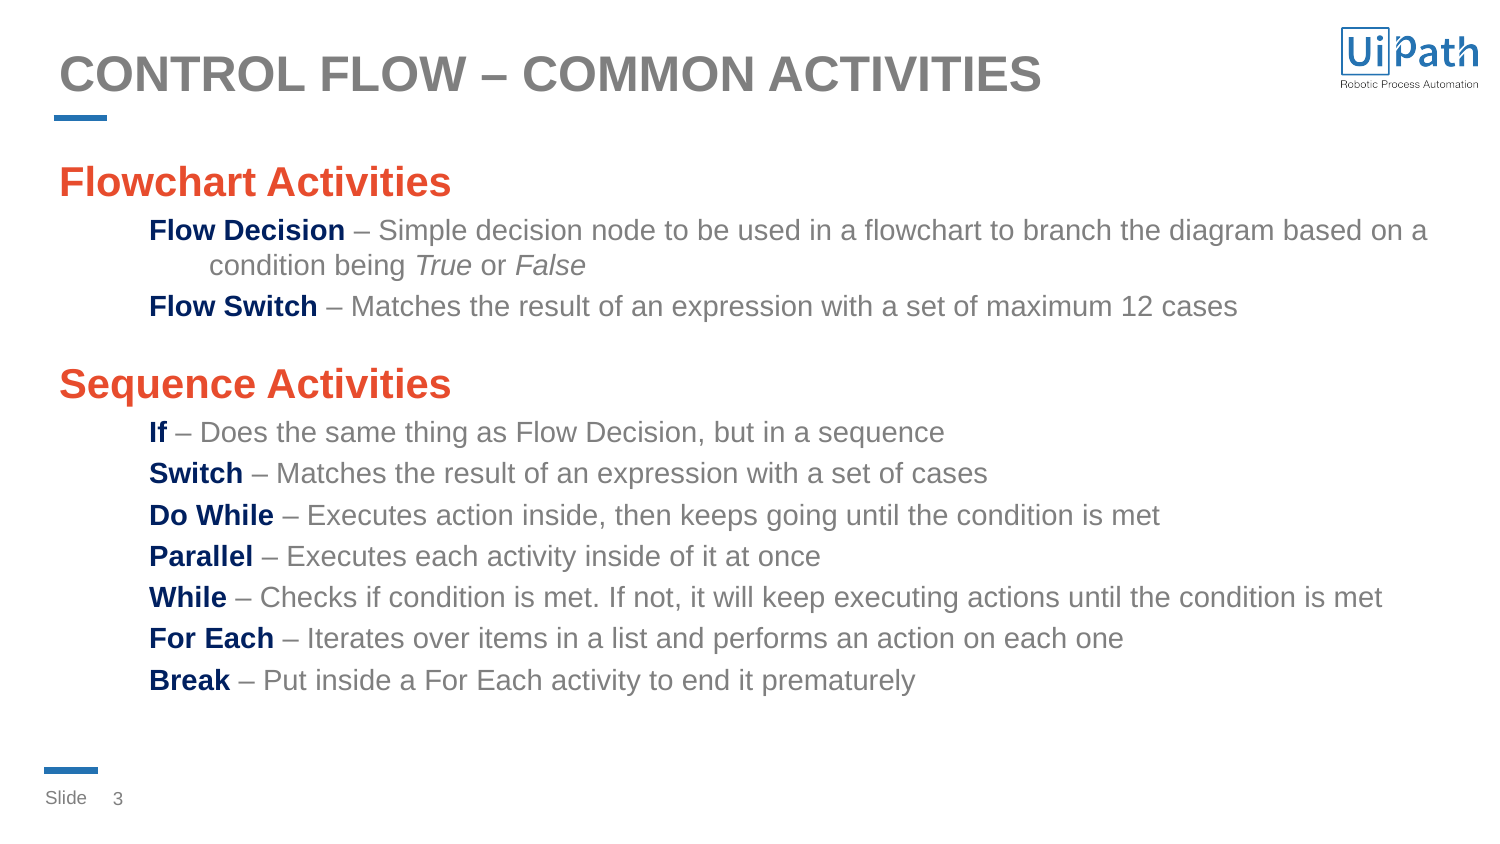

# CONTROL FLOW – COMMON ACTIVITIES
Flowchart Activities
Flow Decision – Simple decision node to be used in a flowchart to branch the diagram based on a condition being True or False
Flow Switch – Matches the result of an expression with a set of maximum 12 cases

Sequence Activities
If – Does the same thing as Flow Decision, but in a sequence
Switch – Matches the result of an expression with a set of cases
Do While – Executes action inside, then keeps going until the condition is met
Parallel – Executes each activity inside of it at once
While – Checks if condition is met. If not, it will keep executing actions until the condition is met
For Each – Iterates over items in a list and performs an action on each one
Break – Put inside a For Each activity to end it prematurely